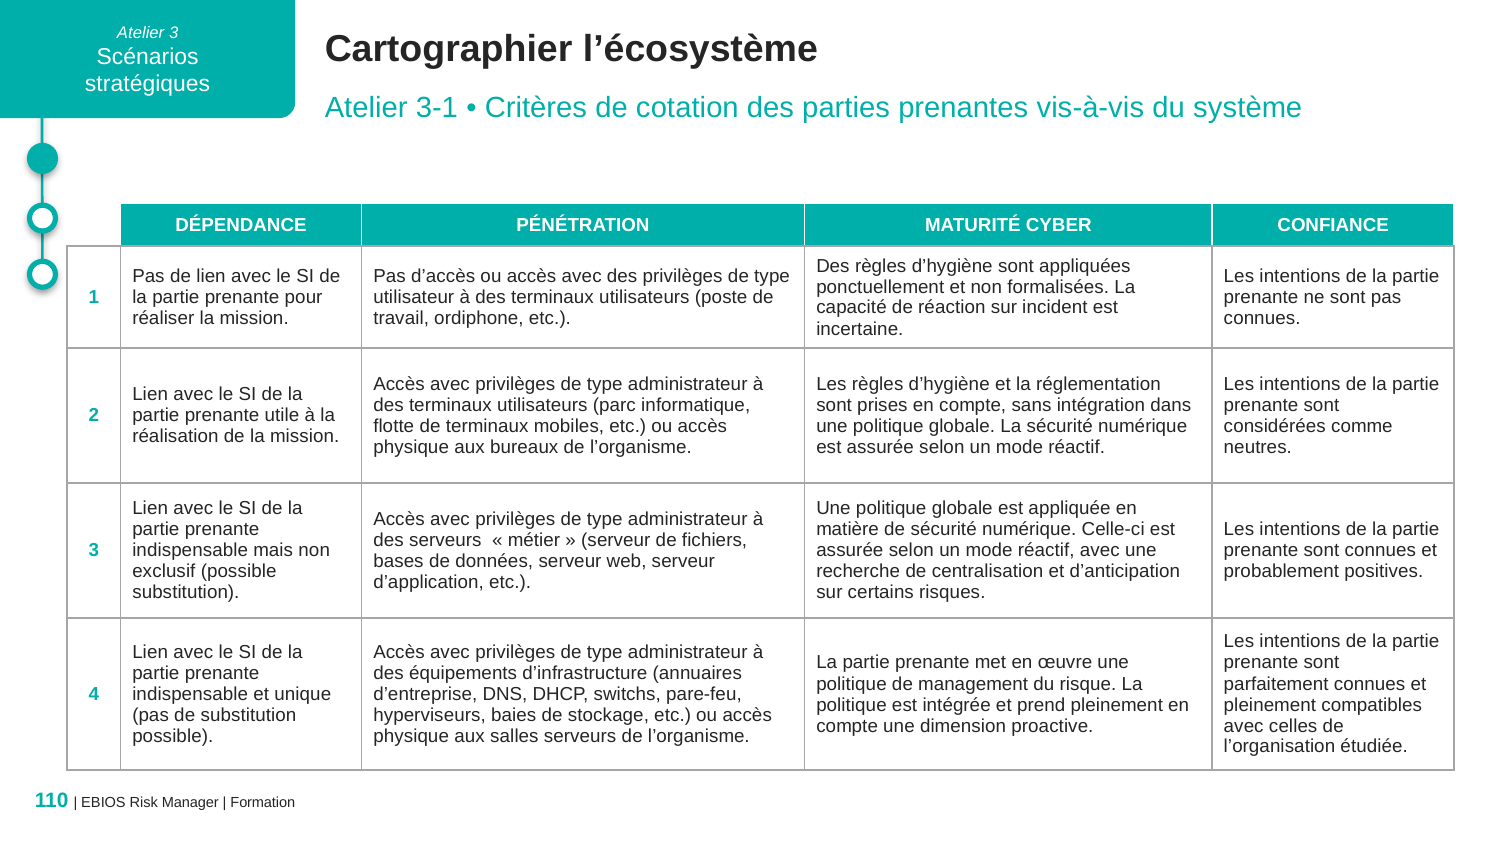

Cartographier l’écosystème
Atelier 3-1 • Critères de cotation des parties prenantes vis-à-vis du système
|  | DÉPENDANCE | PÉNÉTRATION | MATURITÉ CYBER | CONFIANCE |
| --- | --- | --- | --- | --- |
| 1 | Pas de lien avec le SI de la partie prenante pour réaliser la mission. | Pas d’accès ou accès avec des privilèges de type utilisateur à des terminaux utilisateurs (poste de travail, ordiphone, etc.). | Des règles d’hygiène sont appliquées ponctuellement et non formalisées. La capacité de réaction sur incident est incertaine. | Les intentions de la partie prenante ne sont pas connues. |
| 2 | Lien avec le SI de la partie prenante utile à la réalisation de la mission. | Accès avec privilèges de type administrateur à des terminaux utilisateurs (parc informatique, flotte de terminaux mobiles, etc.) ou accès physique aux bureaux de l’organisme. | Les règles d’hygiène et la réglementation sont prises en compte, sans intégration dans une politique globale. La sécurité numérique est assurée selon un mode réactif. | Les intentions de la partie prenante sont considérées comme neutres. |
| 3 | Lien avec le SI de la partie prenante indispensable mais non exclusif (possible substitution). | Accès avec privilèges de type administrateur à des serveurs « métier » (serveur de fichiers, bases de données, serveur web, serveur d’application, etc.). | Une politique globale est appliquée en matière de sécurité numérique. Celle-ci est assurée selon un mode réactif, avec une recherche de centralisation et d’anticipation sur certains risques. | Les intentions de la partie prenante sont connues et probablement positives. |
| 4 | Lien avec le SI de la partie prenante indispensable et unique (pas de substitution possible). | Accès avec privilèges de type administrateur à des équipements d’infrastructure (annuaires d’entreprise, DNS, DHCP, switchs, pare-feu, hyperviseurs, baies de stockage, etc.) ou accès physique aux salles serveurs de l’organisme. | La partie prenante met en œuvre une politique de management du risque. La politique est intégrée et prend pleinement en compte une dimension proactive. | Les intentions de la partie prenante sont parfaitement connues et pleinement compatibles avec celles de l’organisation étudiée. |